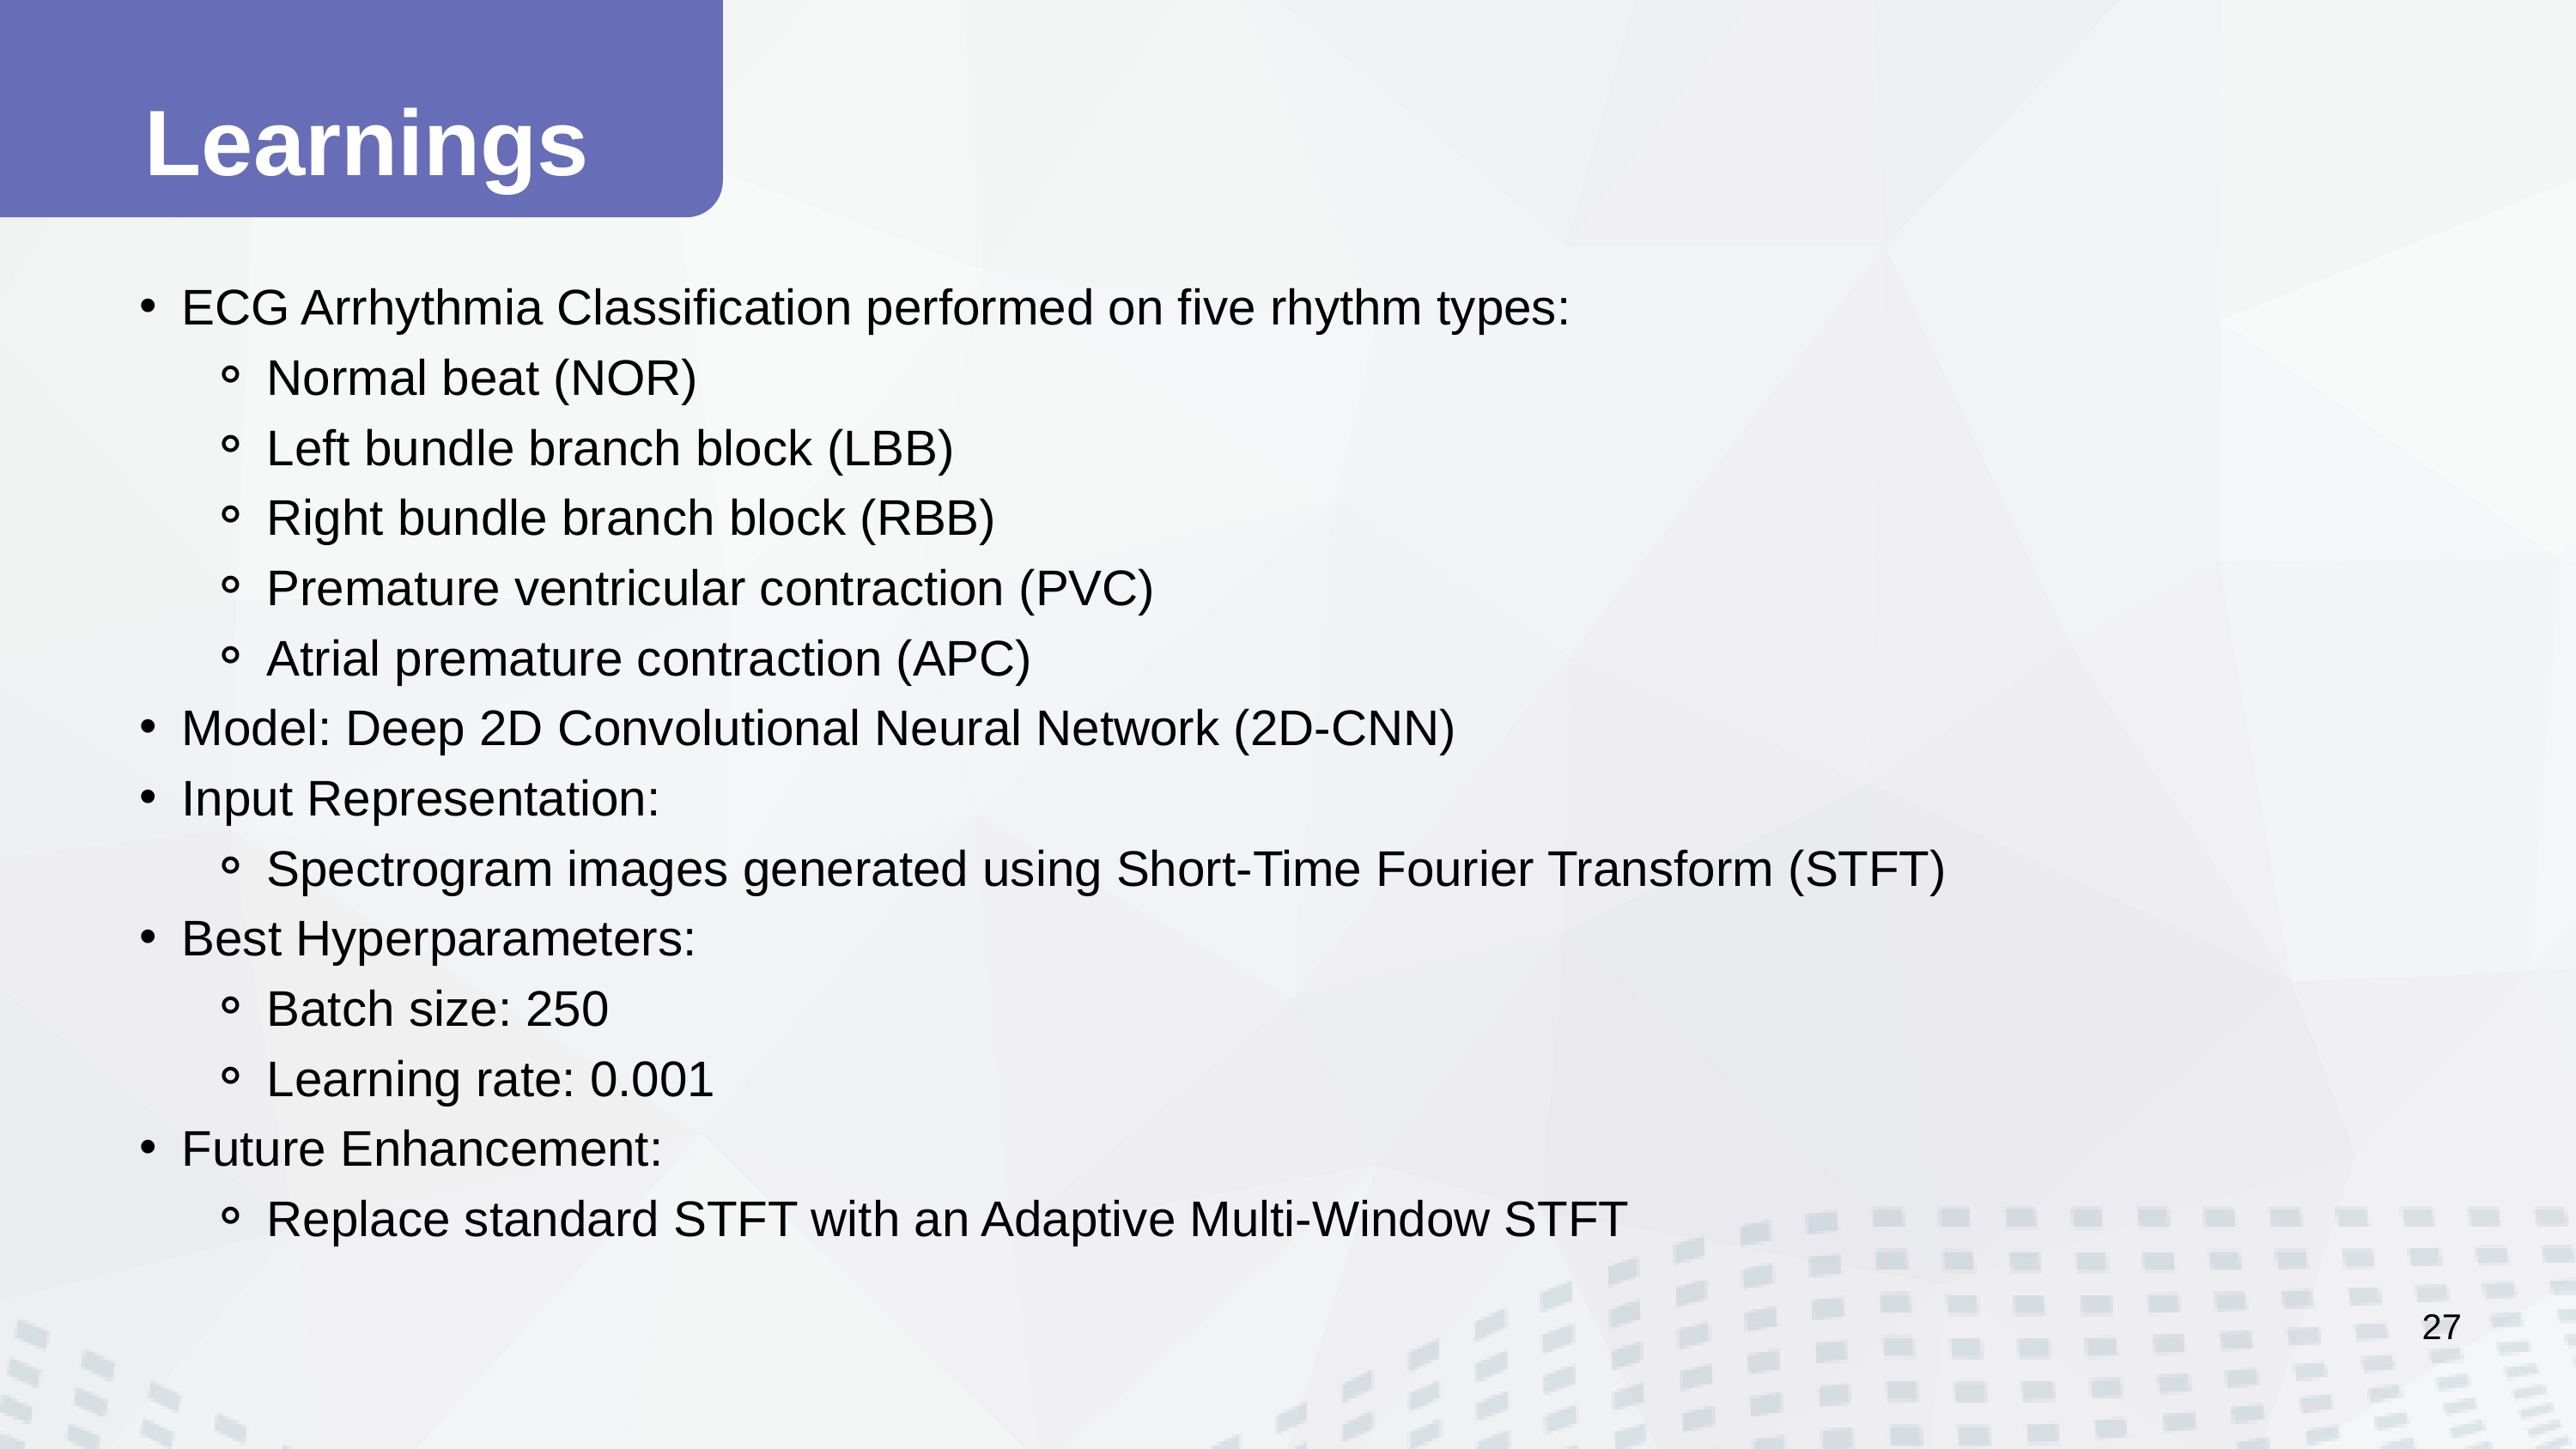

Learnings

ECG Arrhythmia Classification performed on five rhythm types:
Normal beat (NOR)
Left bundle branch block (LBB)
Right bundle branch block (RBB)
Premature ventricular contraction (PVC)
Atrial premature contraction (APC)
Model: Deep 2D Convolutional Neural Network (2D-CNN)
Input Representation:
Spectrogram images generated using Short-Time Fourier Transform (STFT)
Best Hyperparameters:
Batch size: 250
Learning rate: 0.001
Future Enhancement:
Replace standard STFT with an Adaptive Multi-Window STFT

27